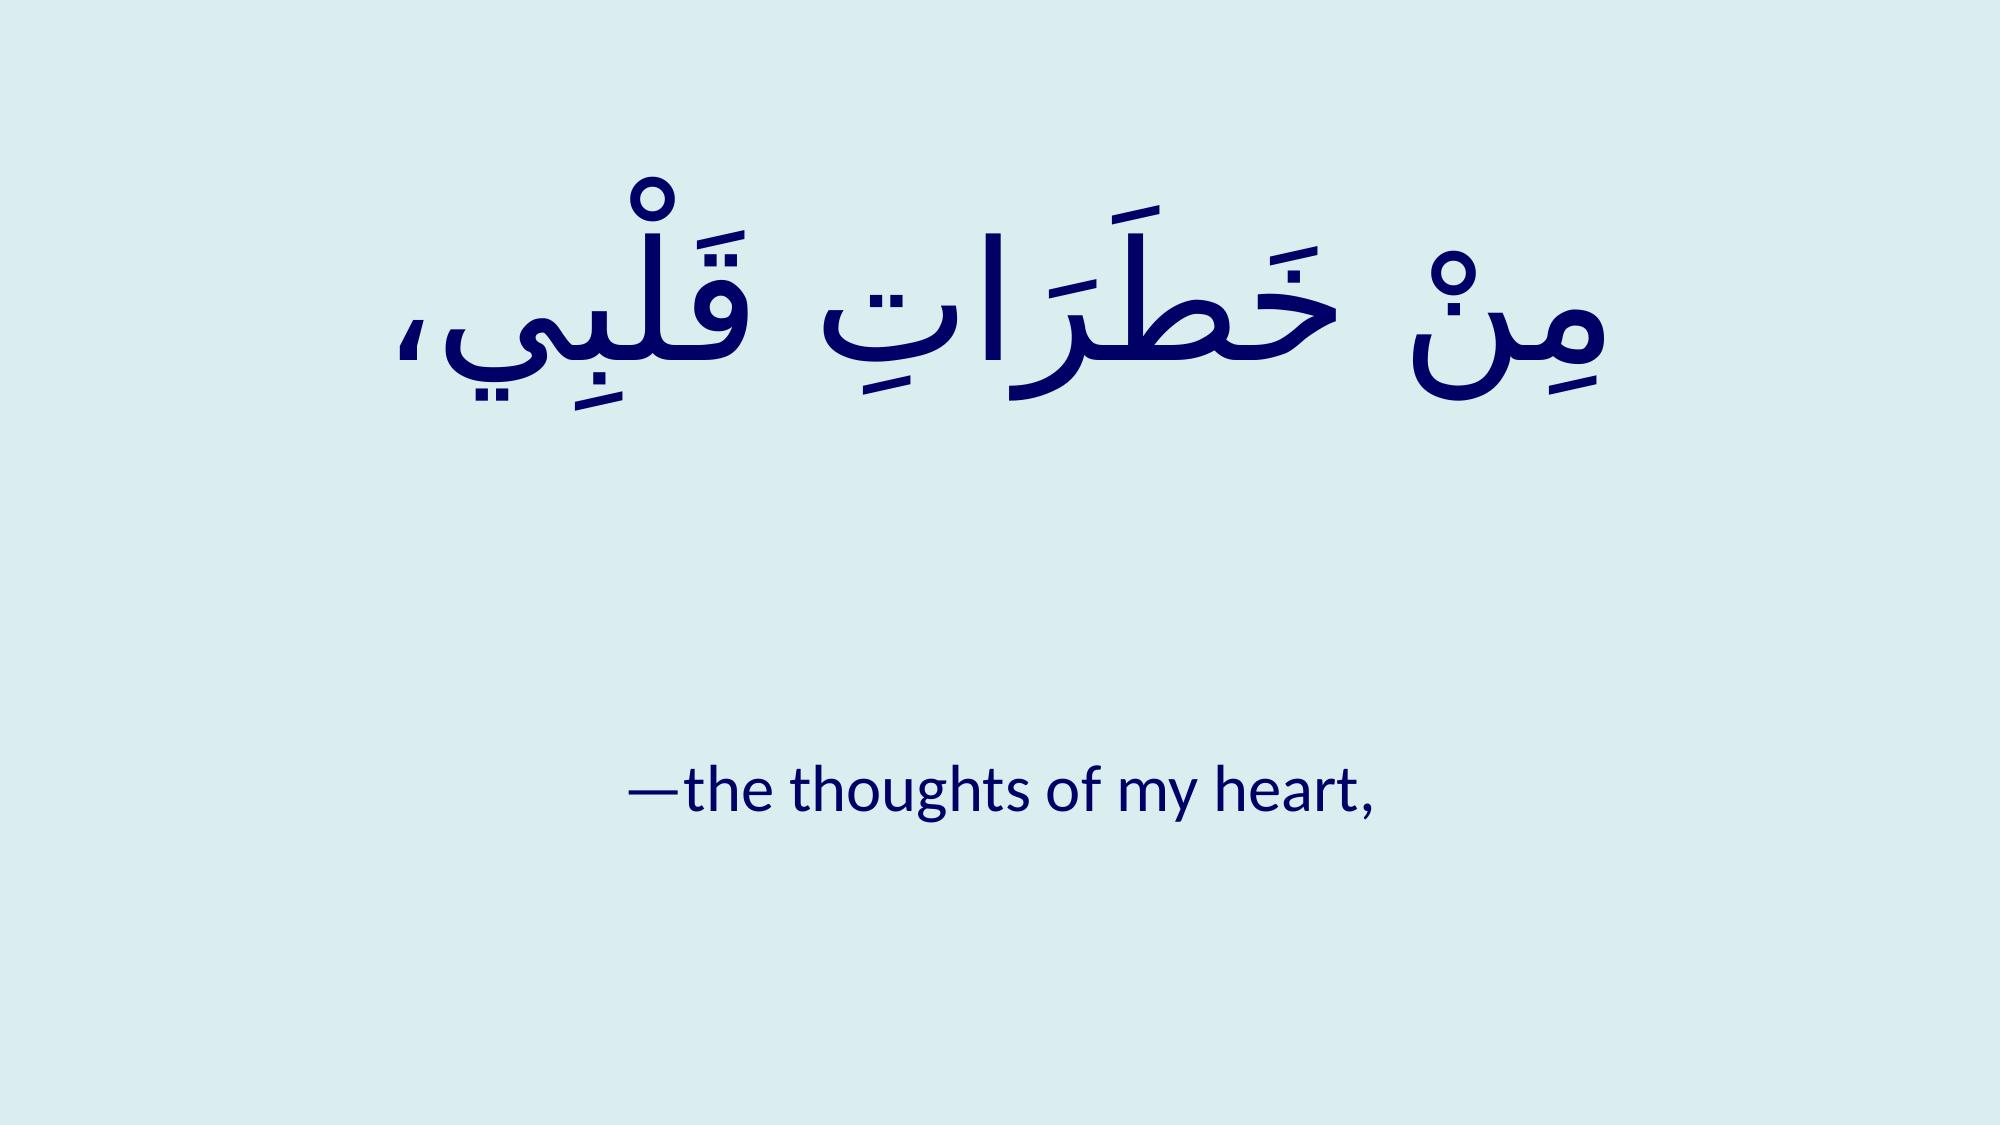

# مِنْ خَطَرَاتِ قَلْبِي،
—the thoughts of my heart,